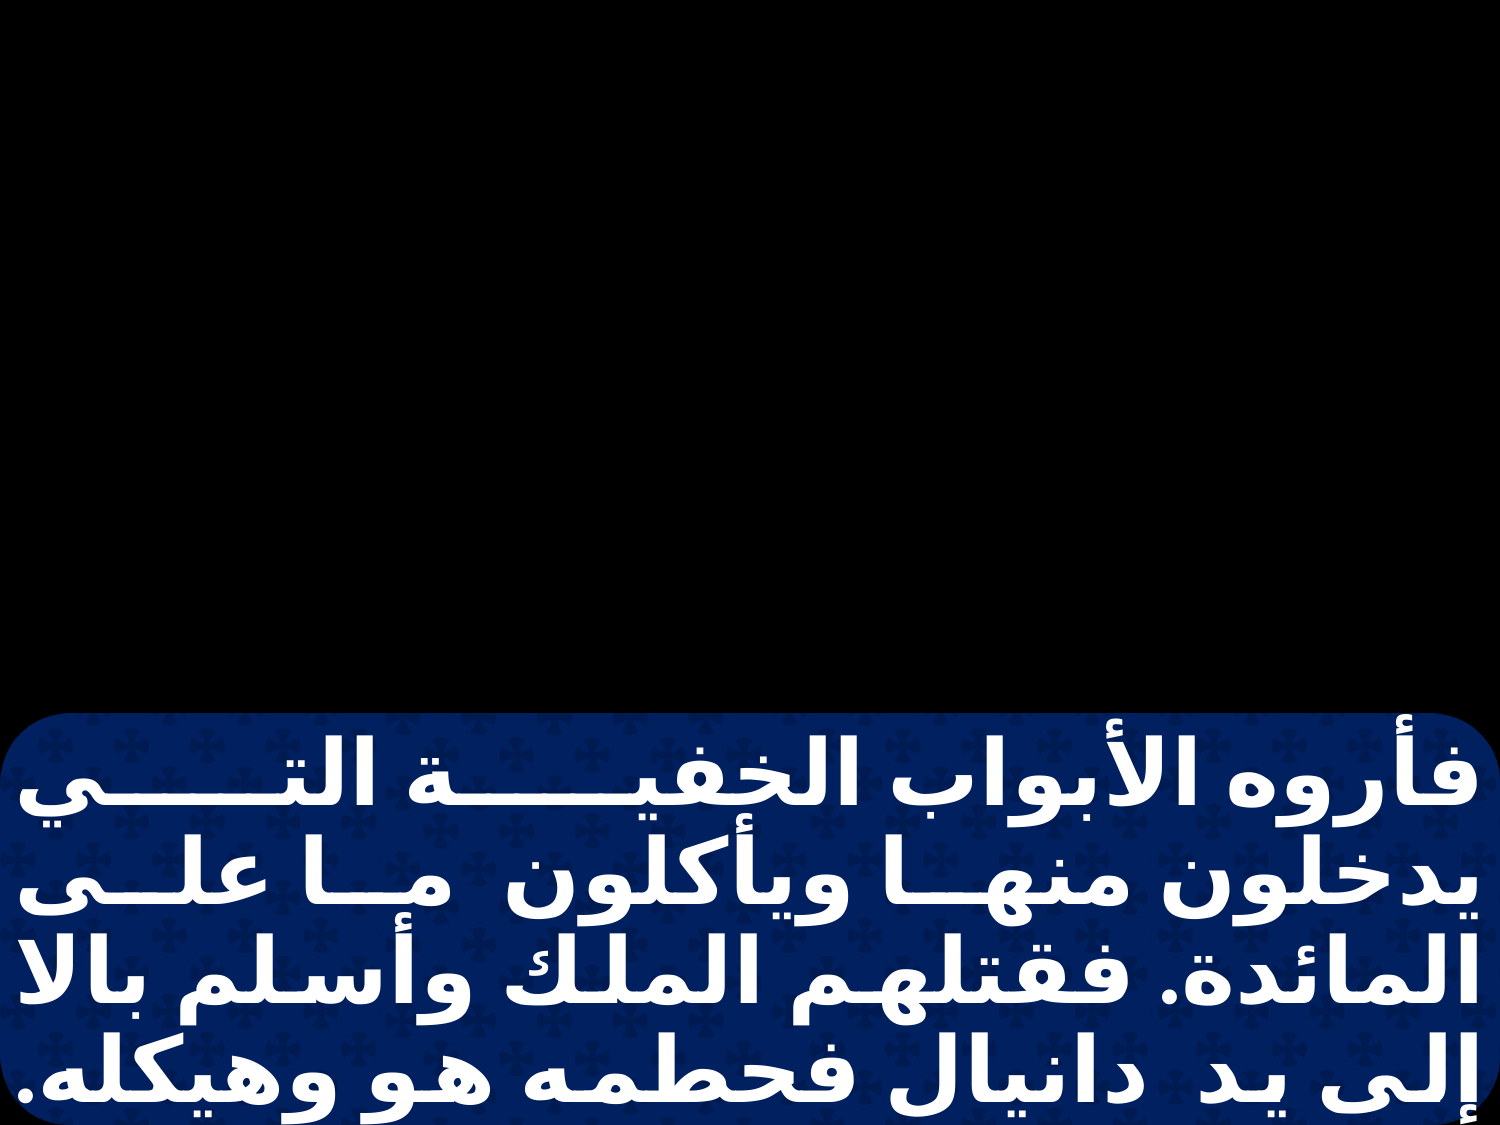

فأروه الأبواب الخفية التي يدخلون منها ويأكلون  ما على المائدة. فقتلهم الملك وأسلم بالا إلى يد  دانيال فحطمه هو وهيكله. وكان في بابل تنين  عظيم، وكان أهلها يعبدونه. فقال الملك لدانيال: